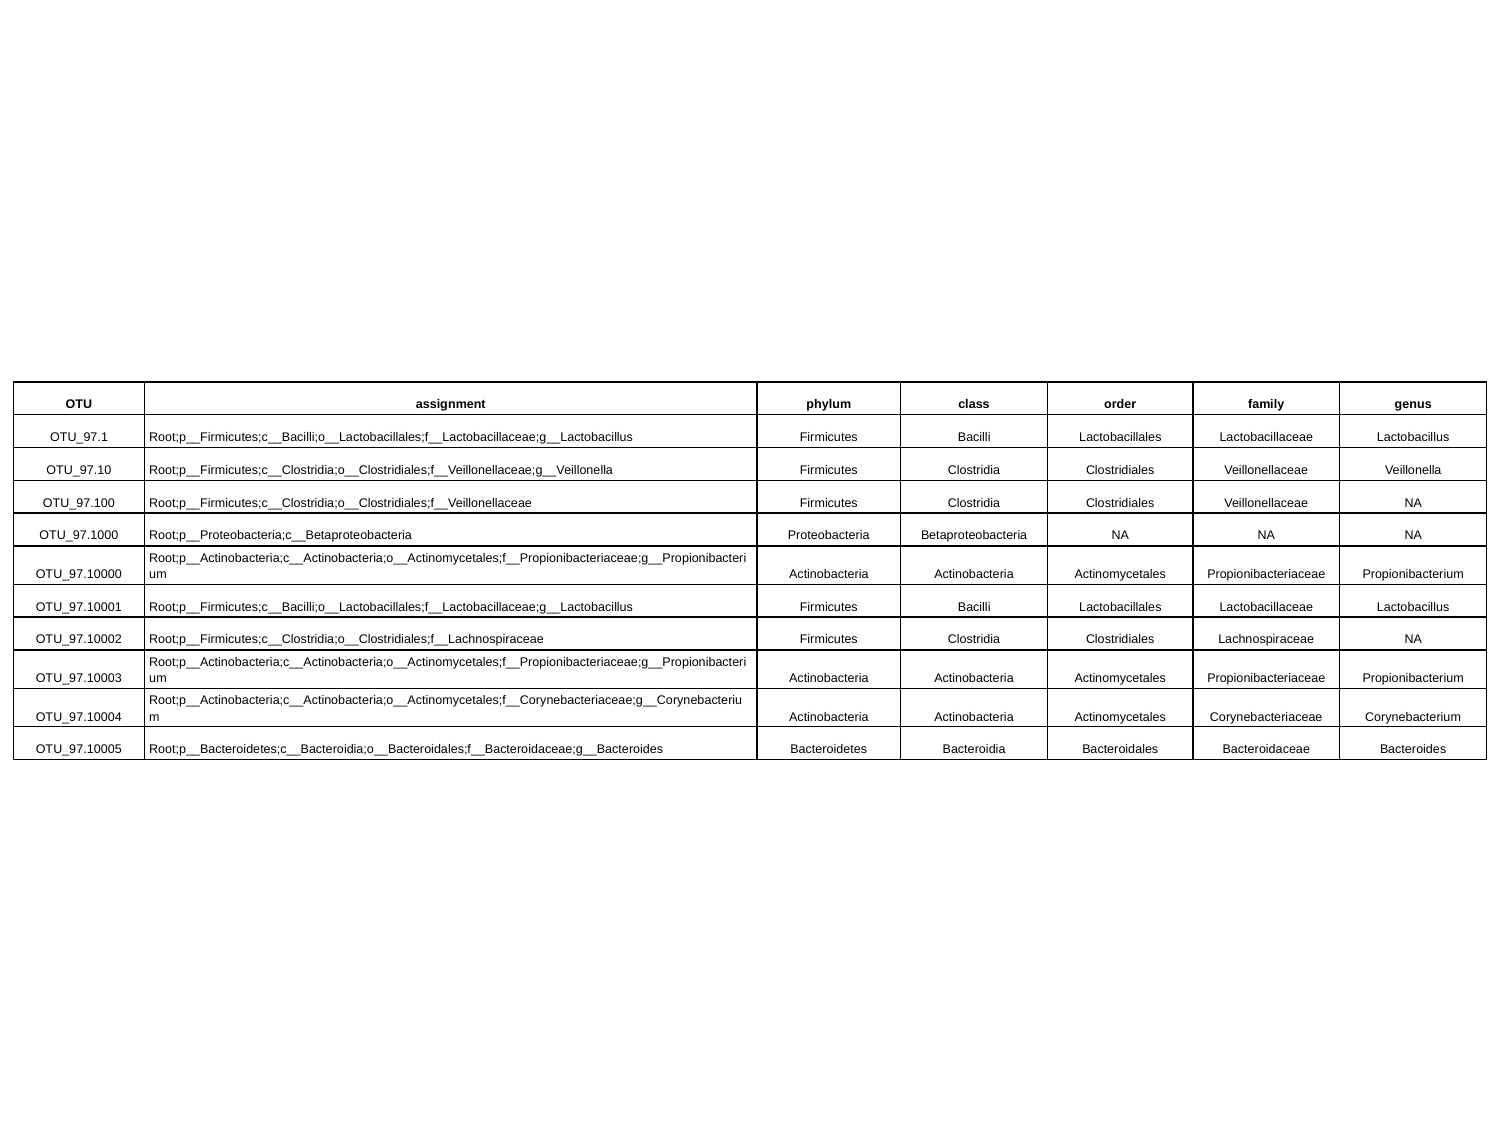

| OTU | assignment | phylum | class | order | family | genus |
| --- | --- | --- | --- | --- | --- | --- |
| OTU\_97.1 | Root;p\_\_Firmicutes;c\_\_Bacilli;o\_\_Lactobacillales;f\_\_Lactobacillaceae;g\_\_Lactobacillus | Firmicutes | Bacilli | Lactobacillales | Lactobacillaceae | Lactobacillus |
| OTU\_97.10 | Root;p\_\_Firmicutes;c\_\_Clostridia;o\_\_Clostridiales;f\_\_Veillonellaceae;g\_\_Veillonella | Firmicutes | Clostridia | Clostridiales | Veillonellaceae | Veillonella |
| OTU\_97.100 | Root;p\_\_Firmicutes;c\_\_Clostridia;o\_\_Clostridiales;f\_\_Veillonellaceae | Firmicutes | Clostridia | Clostridiales | Veillonellaceae | NA |
| OTU\_97.1000 | Root;p\_\_Proteobacteria;c\_\_Betaproteobacteria | Proteobacteria | Betaproteobacteria | NA | NA | NA |
| OTU\_97.10000 | Root;p\_\_Actinobacteria;c\_\_Actinobacteria;o\_\_Actinomycetales;f\_\_Propionibacteriaceae;g\_\_Propionibacterium | Actinobacteria | Actinobacteria | Actinomycetales | Propionibacteriaceae | Propionibacterium |
| OTU\_97.10001 | Root;p\_\_Firmicutes;c\_\_Bacilli;o\_\_Lactobacillales;f\_\_Lactobacillaceae;g\_\_Lactobacillus | Firmicutes | Bacilli | Lactobacillales | Lactobacillaceae | Lactobacillus |
| OTU\_97.10002 | Root;p\_\_Firmicutes;c\_\_Clostridia;o\_\_Clostridiales;f\_\_Lachnospiraceae | Firmicutes | Clostridia | Clostridiales | Lachnospiraceae | NA |
| OTU\_97.10003 | Root;p\_\_Actinobacteria;c\_\_Actinobacteria;o\_\_Actinomycetales;f\_\_Propionibacteriaceae;g\_\_Propionibacterium | Actinobacteria | Actinobacteria | Actinomycetales | Propionibacteriaceae | Propionibacterium |
| OTU\_97.10004 | Root;p\_\_Actinobacteria;c\_\_Actinobacteria;o\_\_Actinomycetales;f\_\_Corynebacteriaceae;g\_\_Corynebacterium | Actinobacteria | Actinobacteria | Actinomycetales | Corynebacteriaceae | Corynebacterium |
| OTU\_97.10005 | Root;p\_\_Bacteroidetes;c\_\_Bacteroidia;o\_\_Bacteroidales;f\_\_Bacteroidaceae;g\_\_Bacteroides | Bacteroidetes | Bacteroidia | Bacteroidales | Bacteroidaceae | Bacteroides |